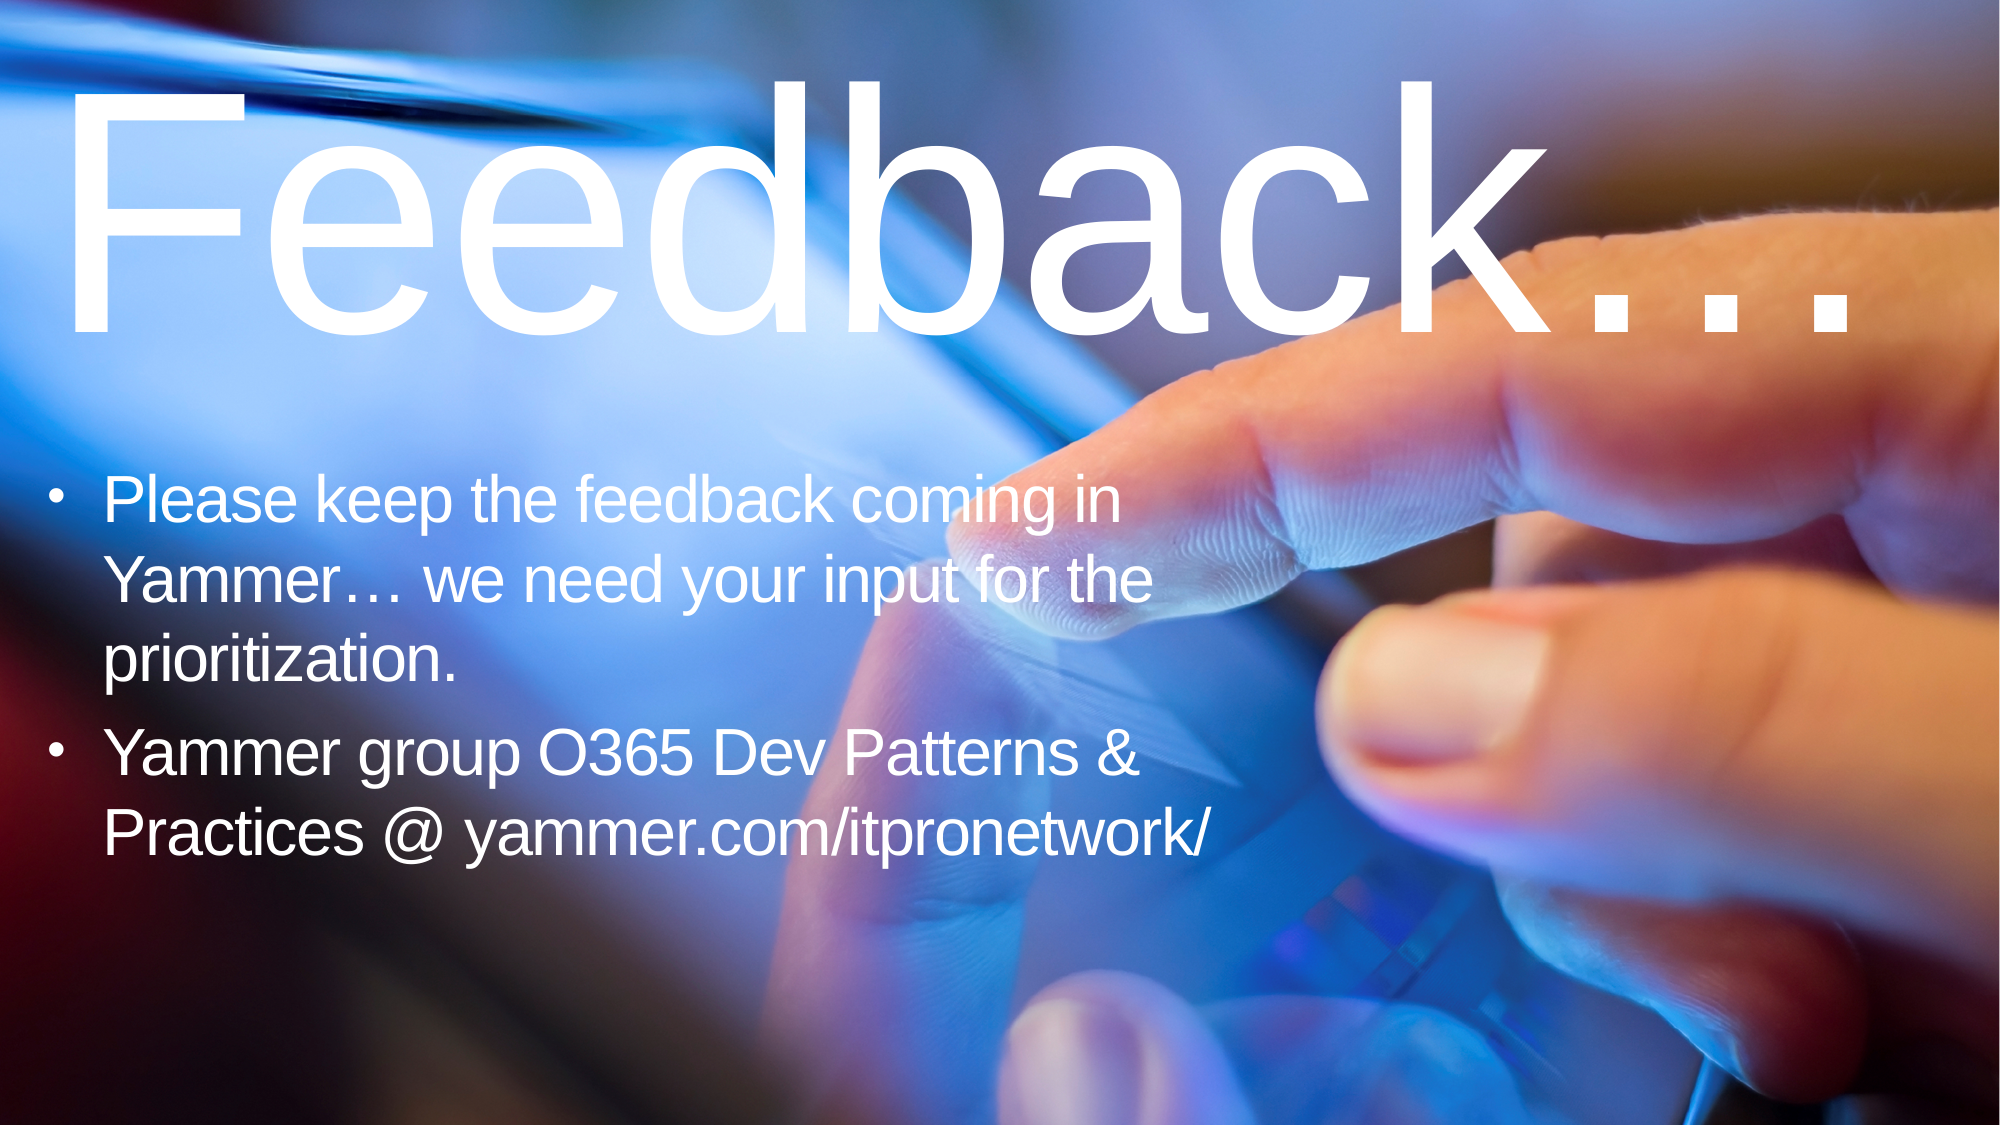

Feedback…
Please keep the feedback coming in Yammer… we need your input for the prioritization.
Yammer group O365 Dev Patterns & Practices @ yammer.com/itpronetwork/